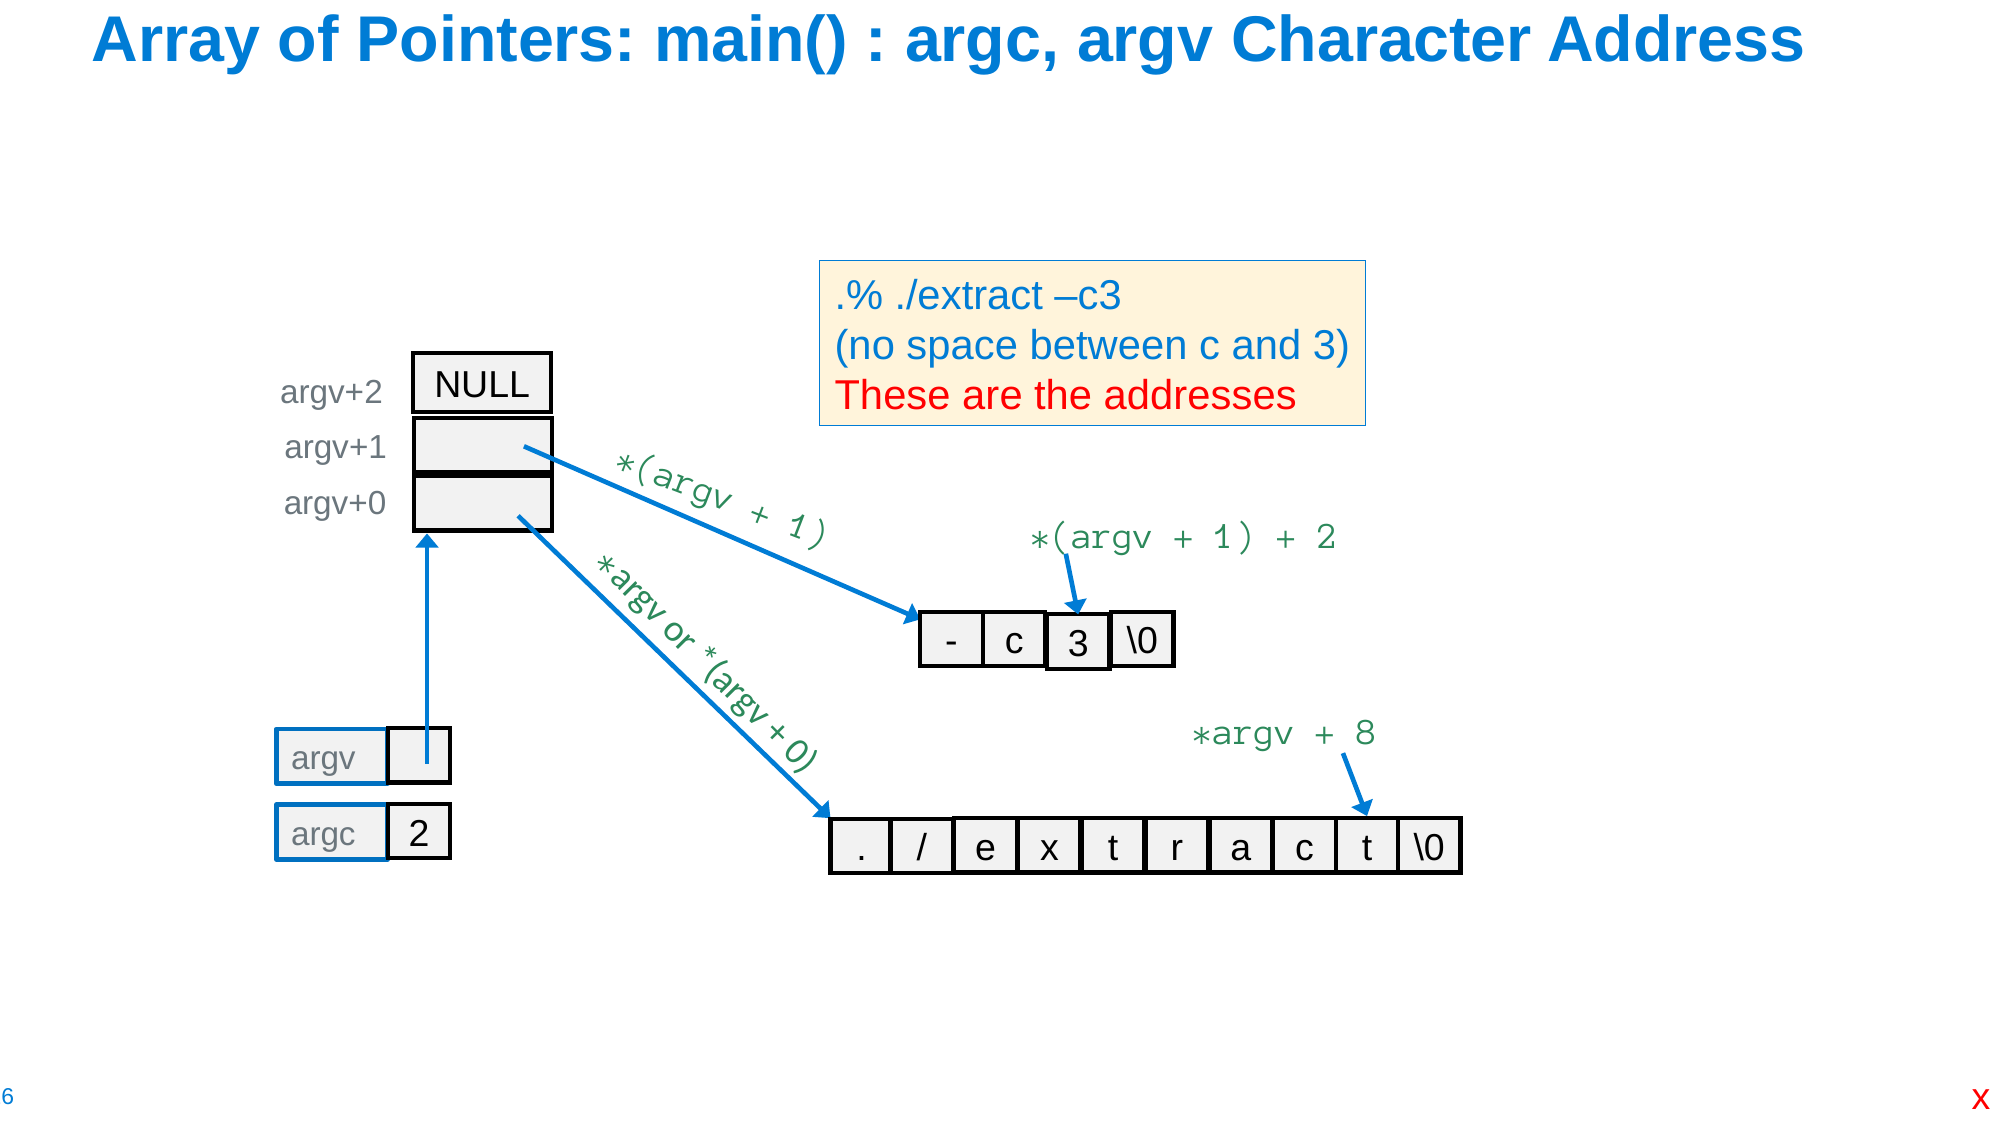

# Array of Pointers: main() : argc, argv Character Address
.% ./extract –c3
(no space between c and 3)
These are the addresses
NULL
argv+2
argv+1

*(argv + 1)
argv+0

*argv or *(argv + 0)
*argv + 8
*(argv + 1) + 2
-
c
\0
3

argv
2
argc
e
x
t
r
a
c
t
\0
.
/
x